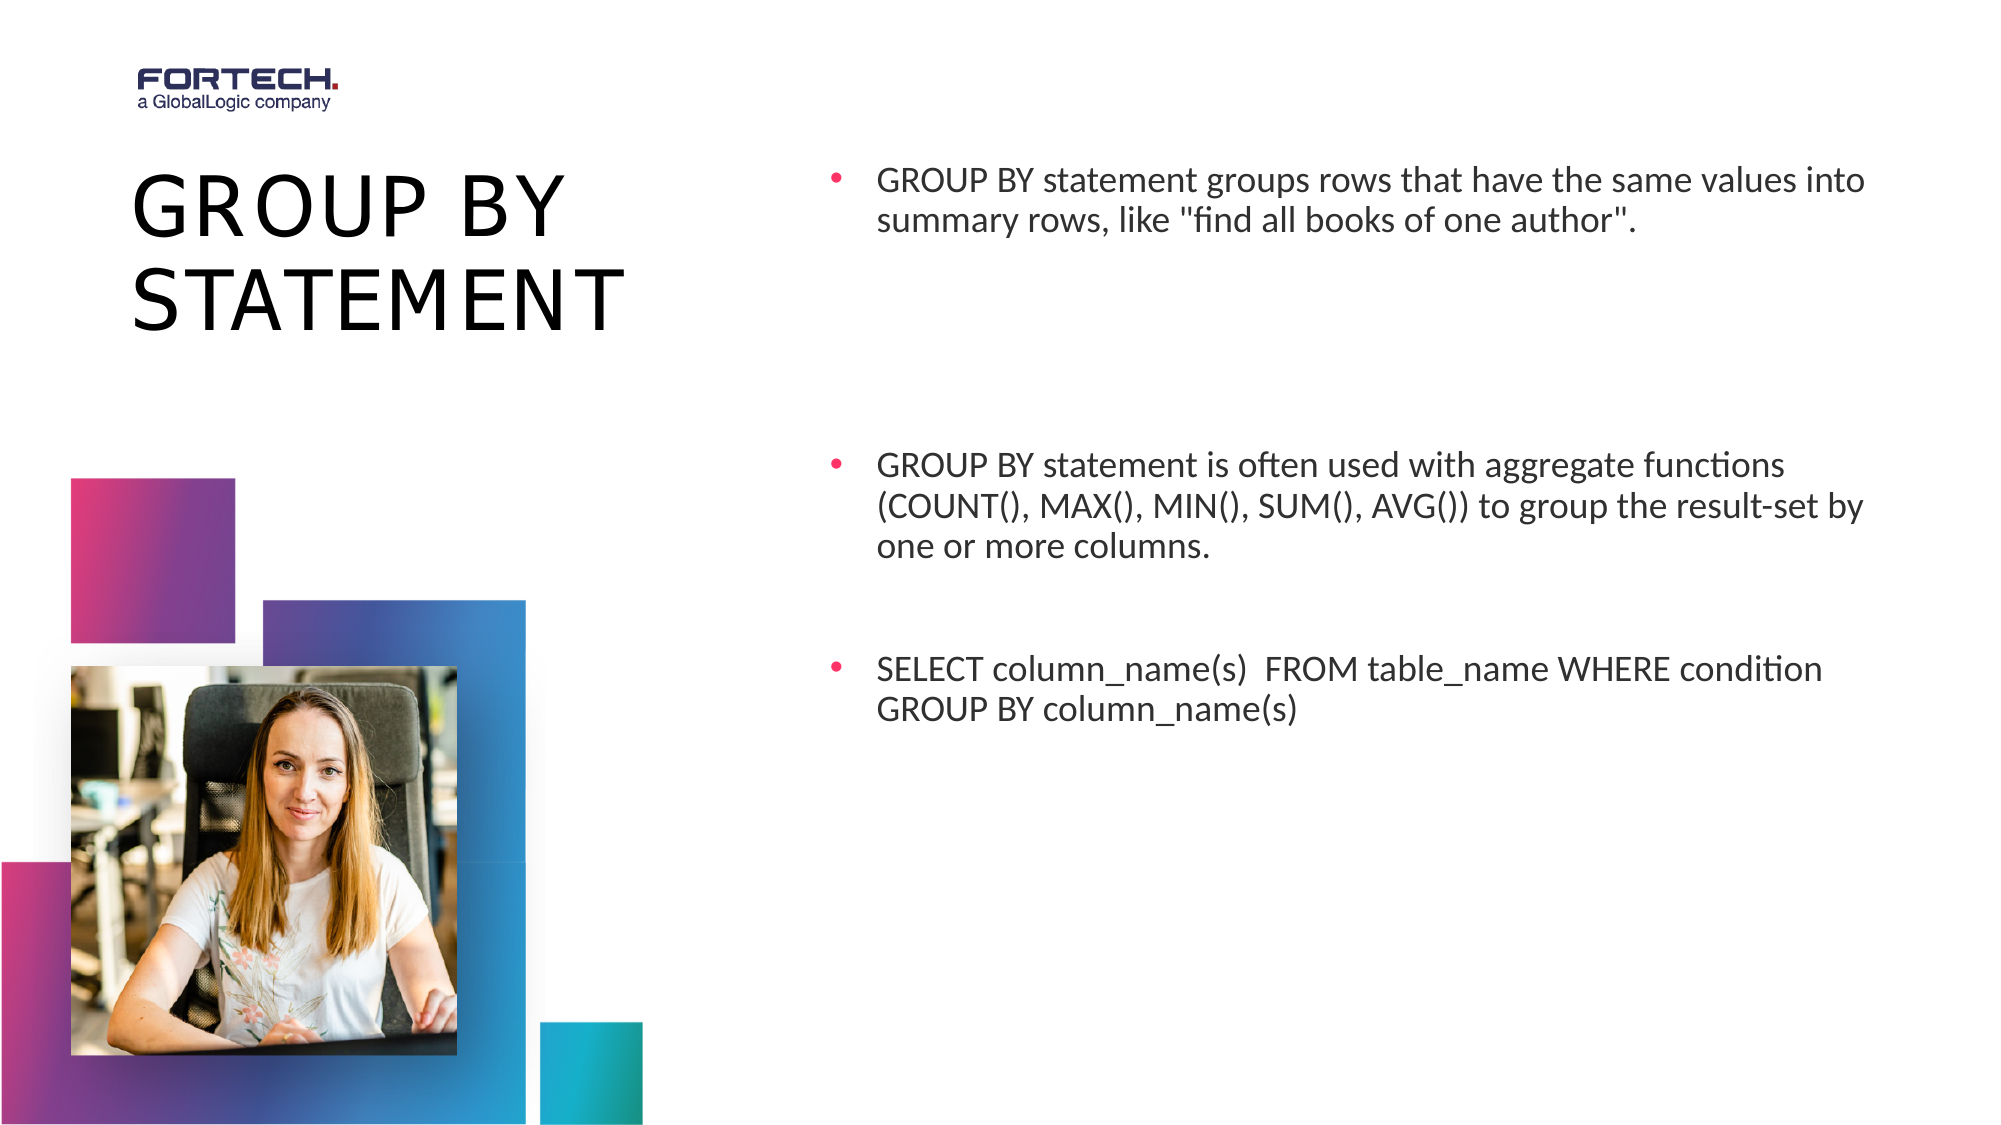

# GROUP BY  Statement
GROUP BY statement groups rows that have the same values into summary rows, like "find all books of one author".

GROUP BY statement is often used with aggregate functions (COUNT(), MAX(), MIN(), SUM(), AVG()) to group the result-set by one or more columns.

SELECT column_name(s)  FROM table_name WHERE condition GROUP BY column_name(s)